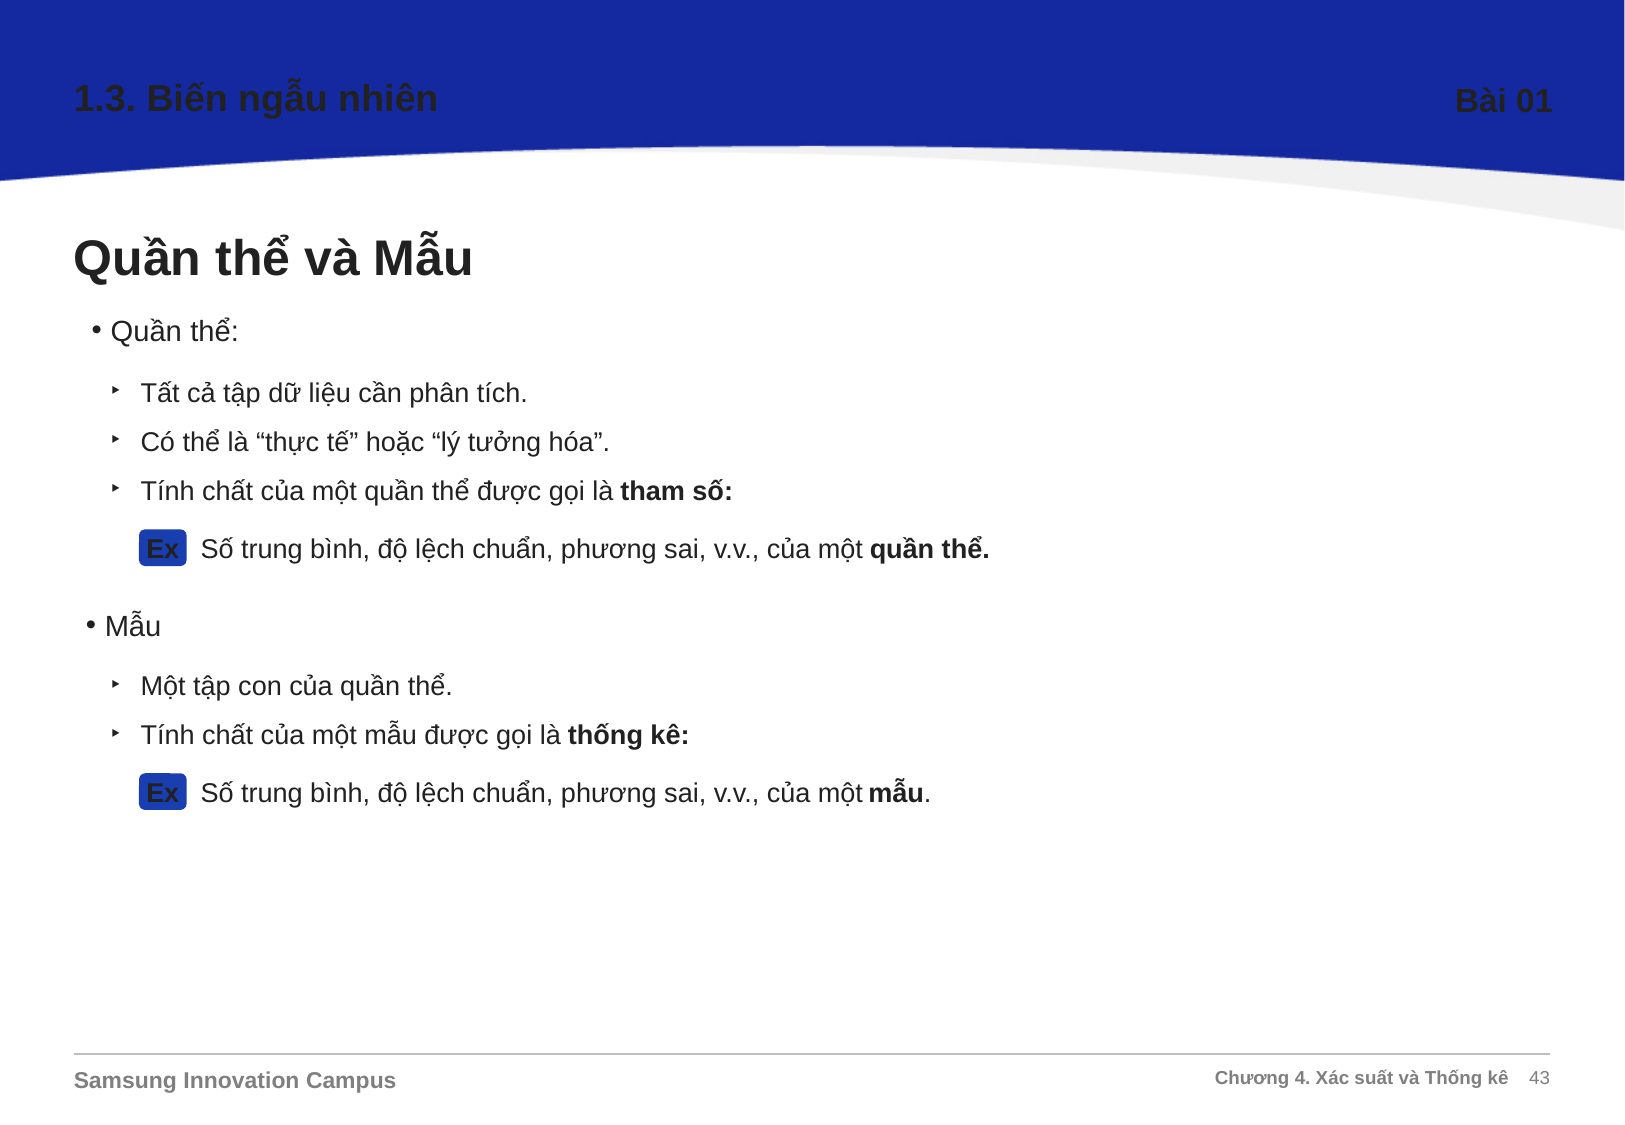

1.3. Biến ngẫu nhiên
Bài 01
Quần thể và Mẫu
Quần thể:

Tất cả tập dữ liệu cần phân tích.
Có thể là “thực tế” hoặc “lý tưởng hóa”.
Tính chất của một quần thể được gọi là tham số:
Số trung bình, độ lệch chuẩn, phương sai, v.v., của một quần thể.
Ex
Mẫu
Một tập con của quần thể.
Tính chất của một mẫu được gọi là thống kê:
Số trung bình, độ lệch chuẩn, phương sai, v.v., của một mẫu.
Ex